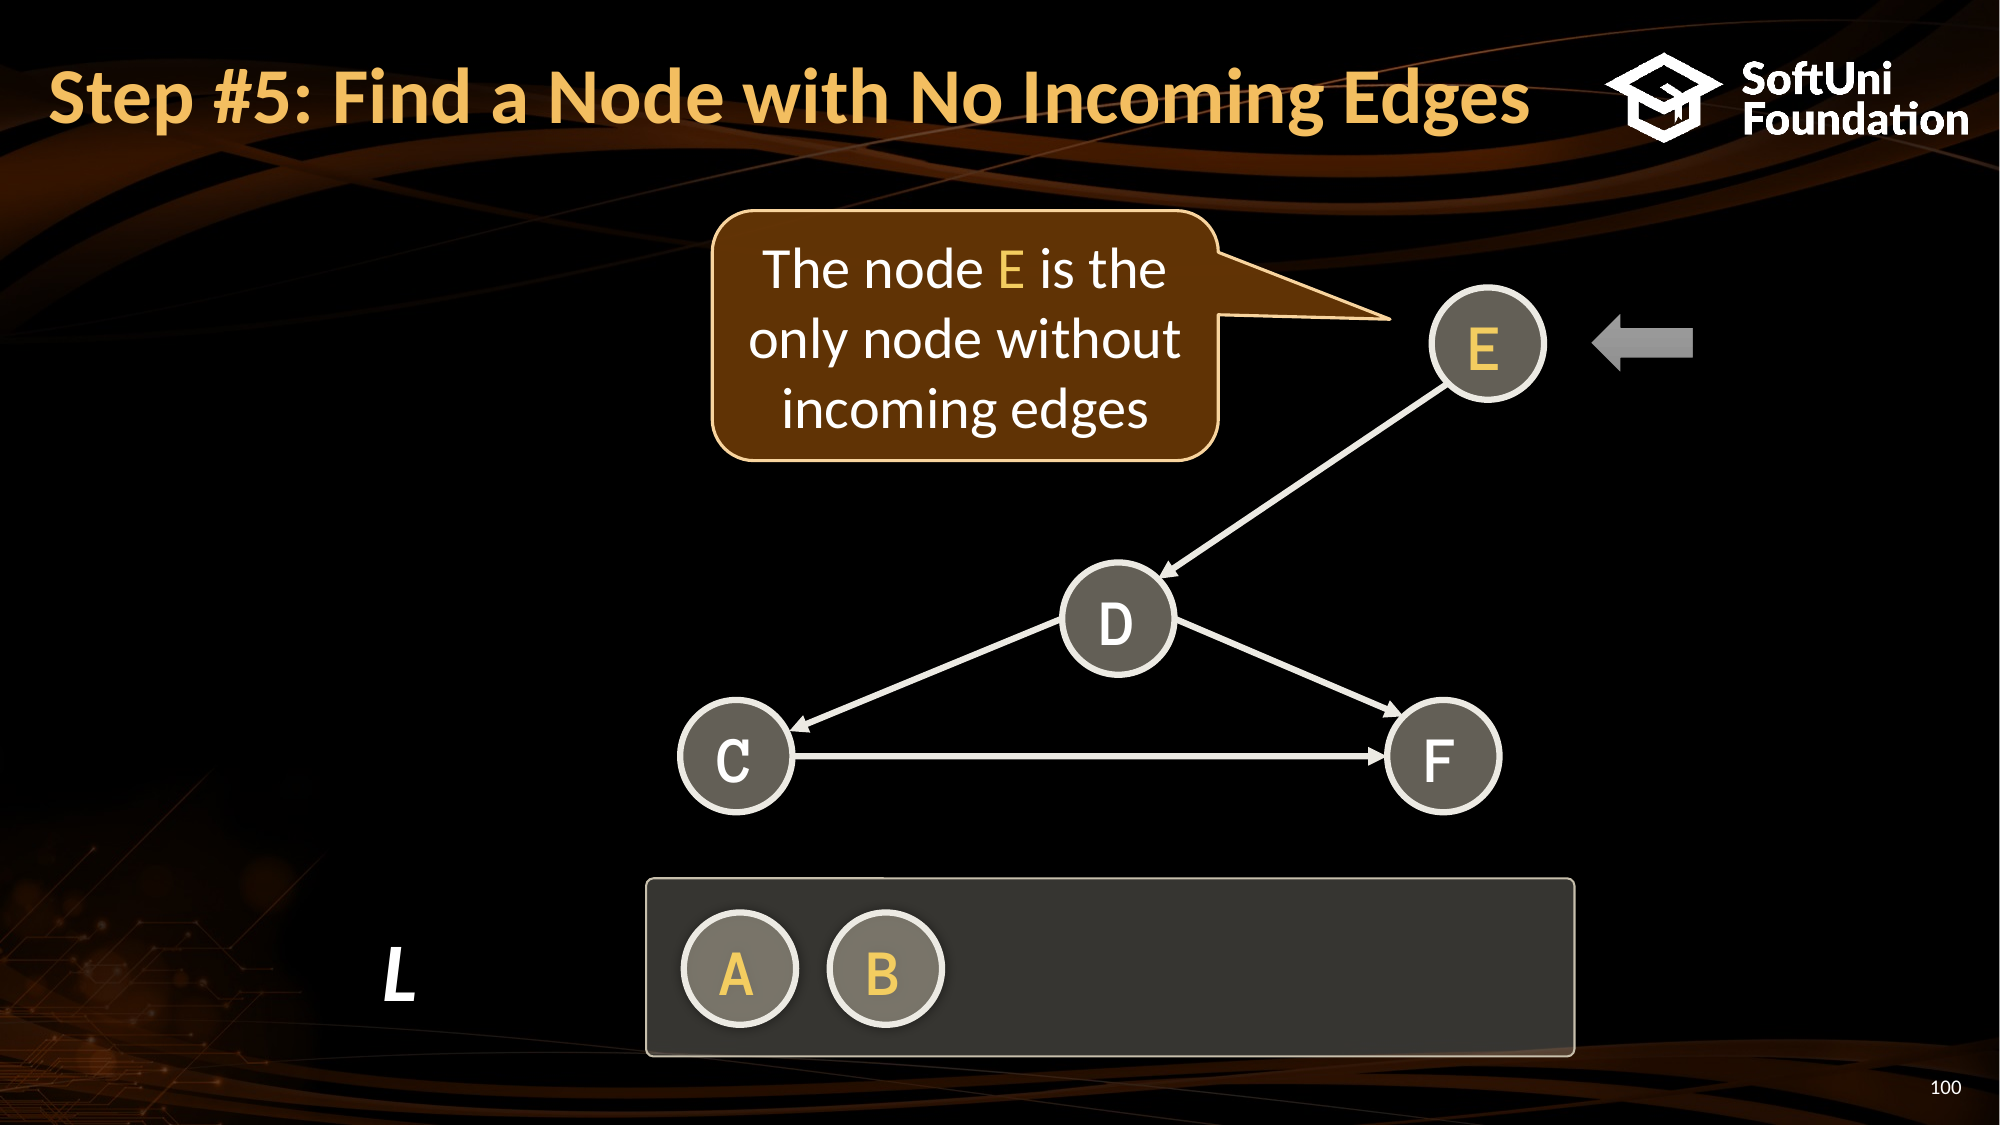

Step #5: Find a Node with No Incoming Edges

The node E is the only node without incoming edges
E

D

C
F

L
A
B
100